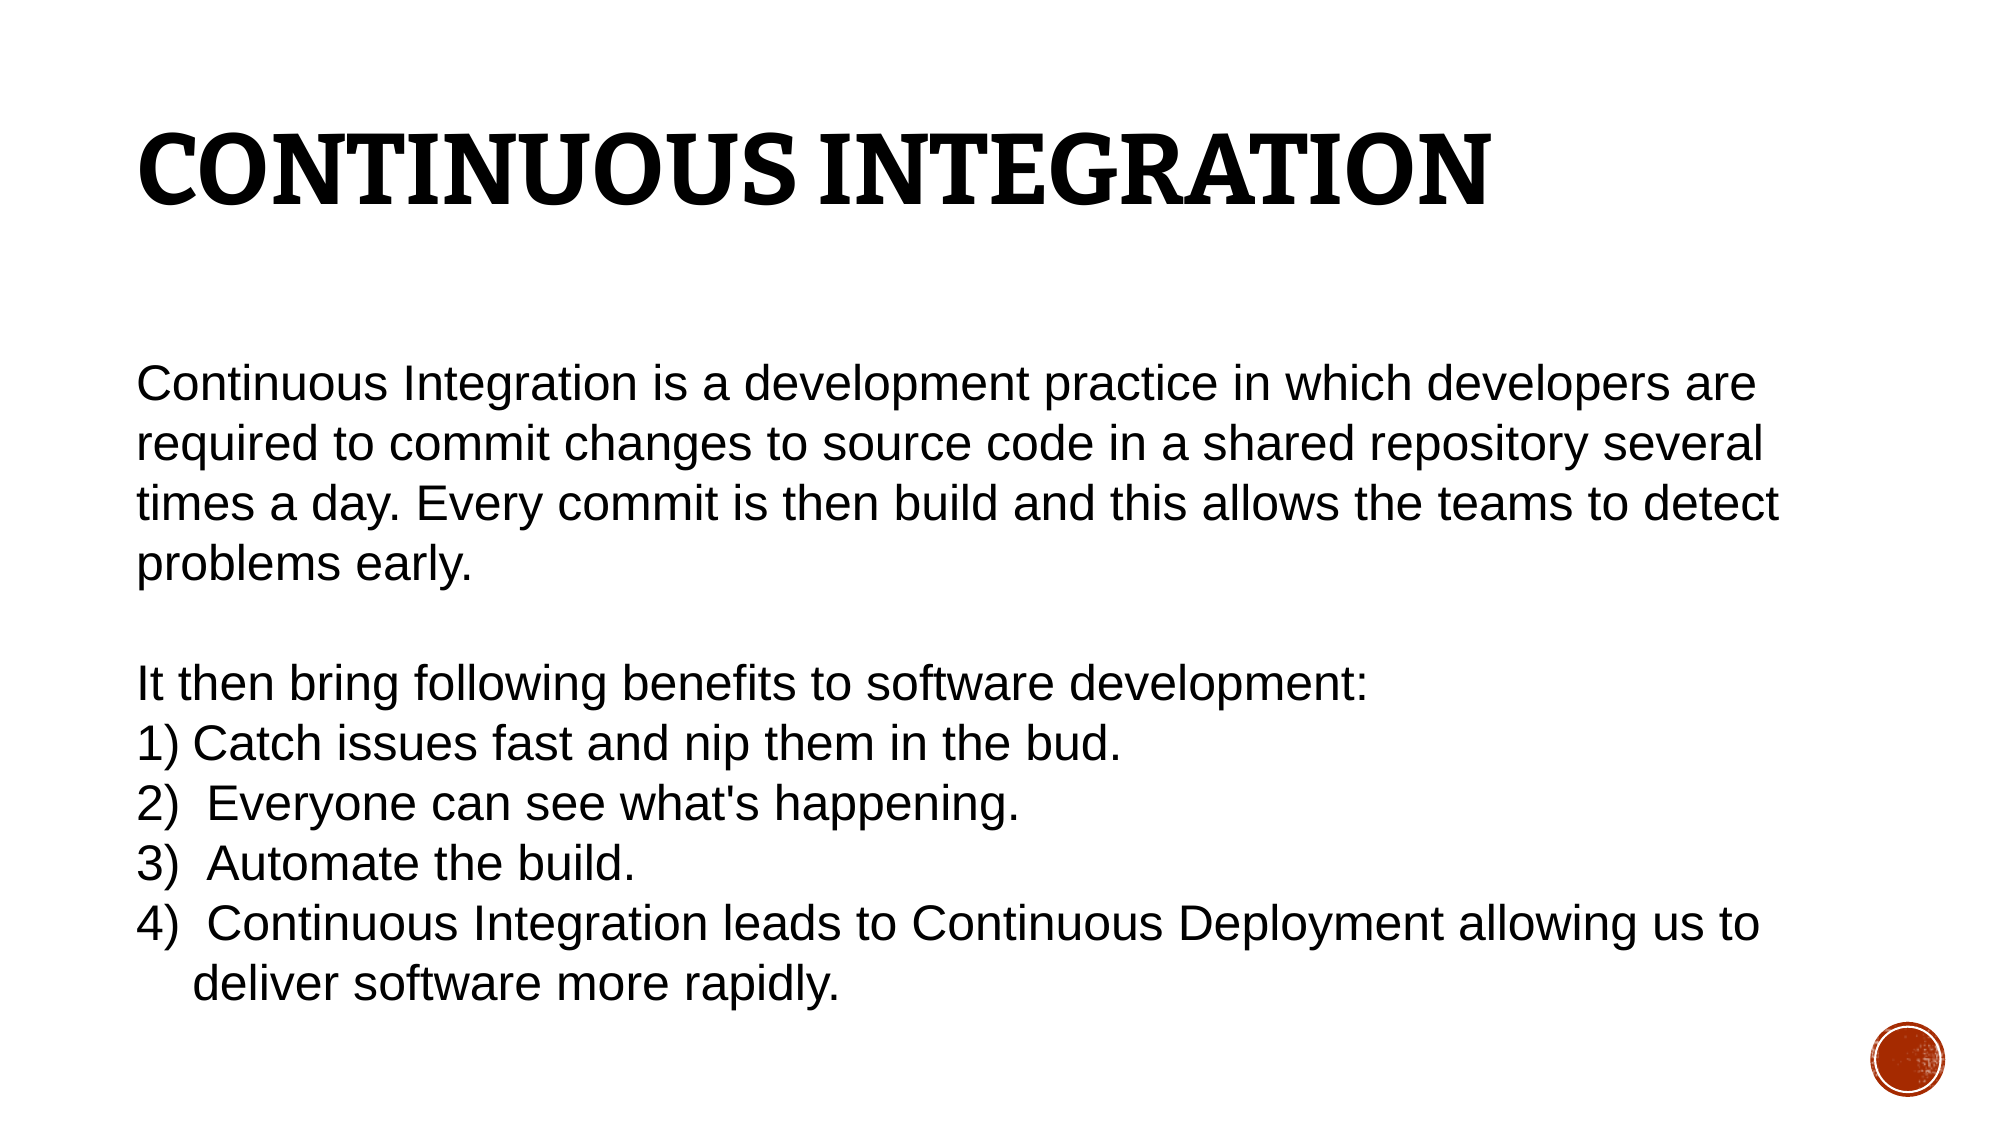

CONTINUOUS INTEGRATION
Continuous Integration is a development practice in which developers are required to commit changes to source code in a shared repository several times a day. Every commit is then build and this allows the teams to detect problems early.

It then bring following benefits to software development:
Catch issues fast and nip them in the bud.
 Everyone can see what's happening.
 Automate the build.
 Continuous Integration leads to Continuous Deployment allowing us to deliver software more rapidly.